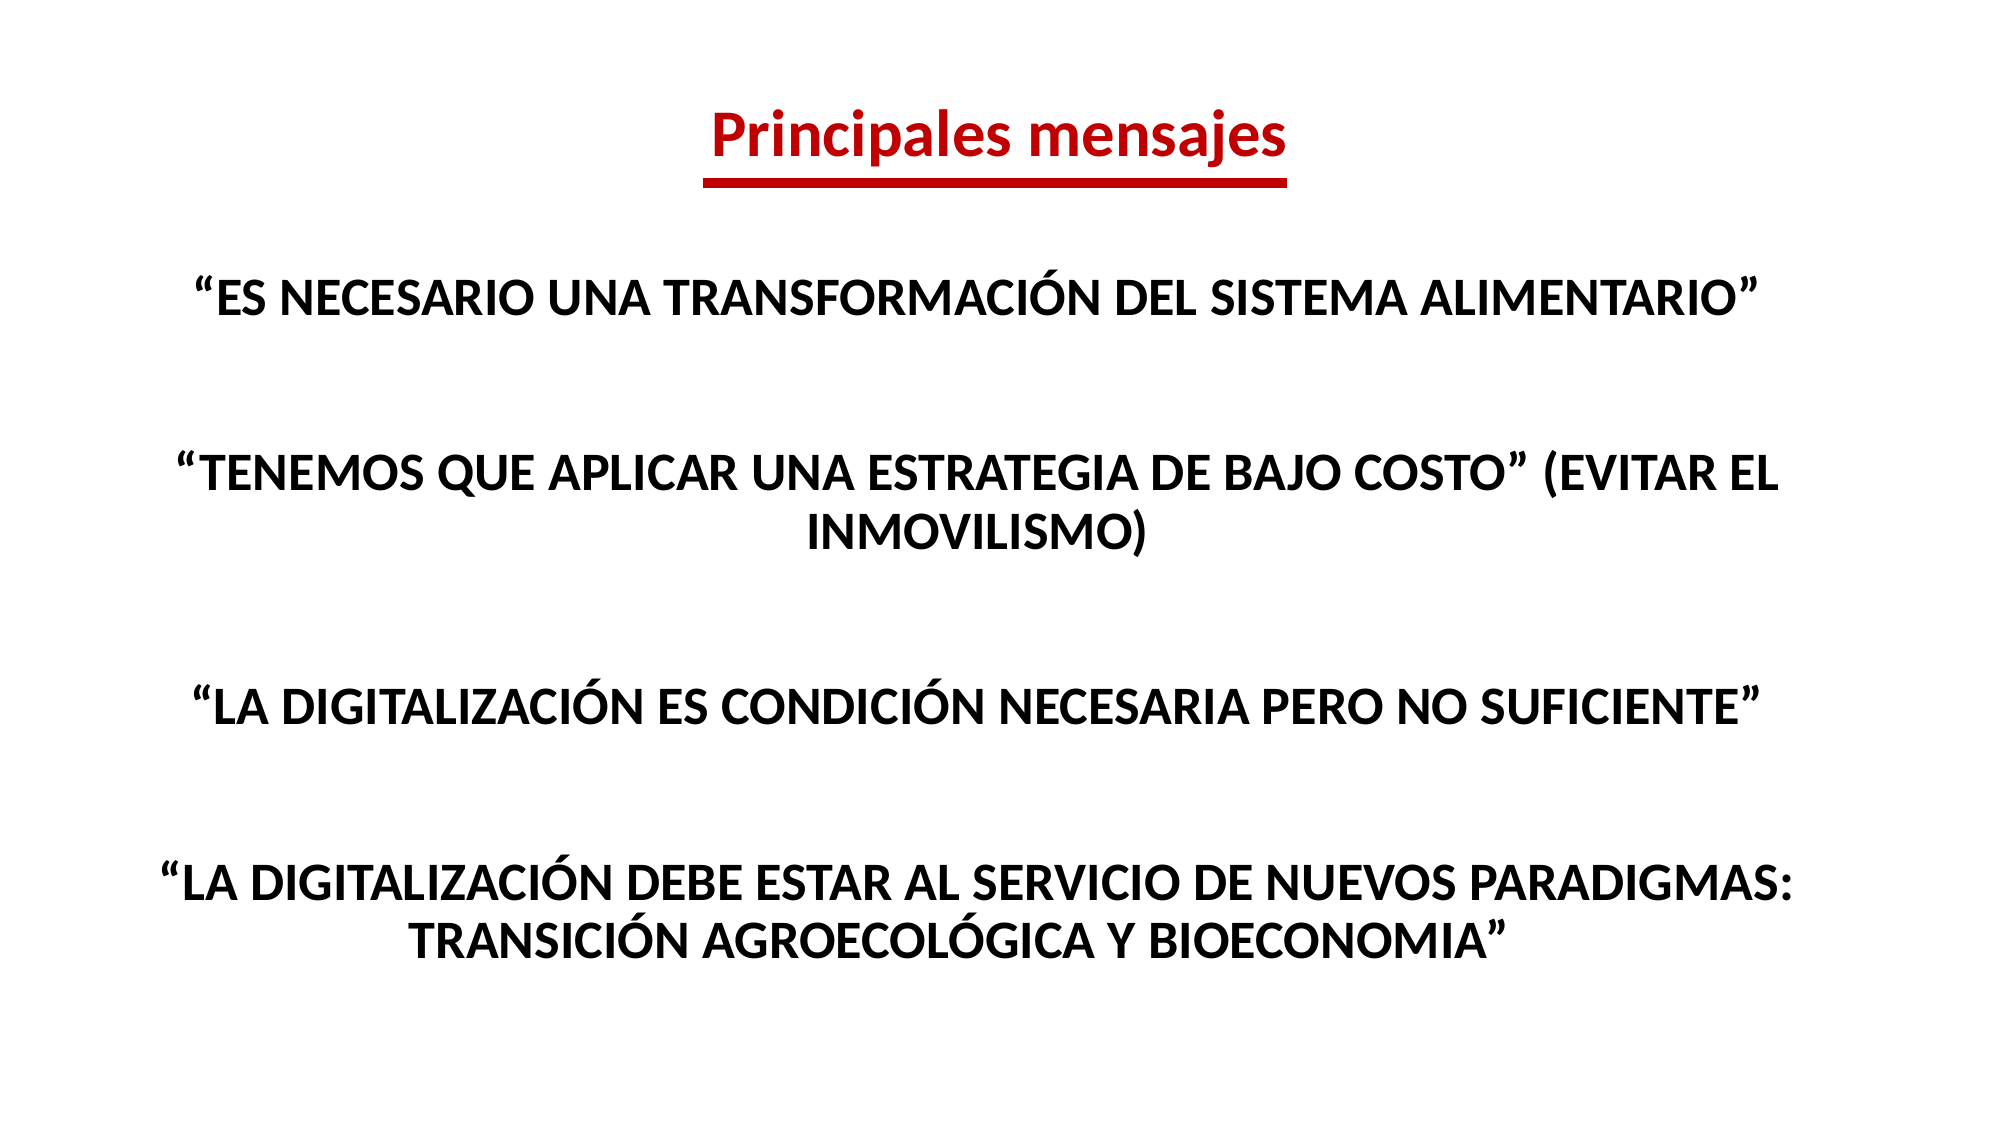

Principales mensajes
# “ES NECESARIO UNA TRANSFORMACIÓN DEL SISTEMA ALIMENTARIO” “TENEMOS QUE APLICAR UNA ESTRATEGIA DE BAJO COSTO” (EVITAR EL INMOVILISMO) “LA DIGITALIZACIÓN ES CONDICIÓN NECESARIA PERO NO SUFICIENTE” “LA DIGITALIZACIÓN DEBE ESTAR AL SERVICIO DE NUEVOS PARADIGMAS: TRANSICIÓN AGROECOLÓGICA Y BIOECONOMIA”